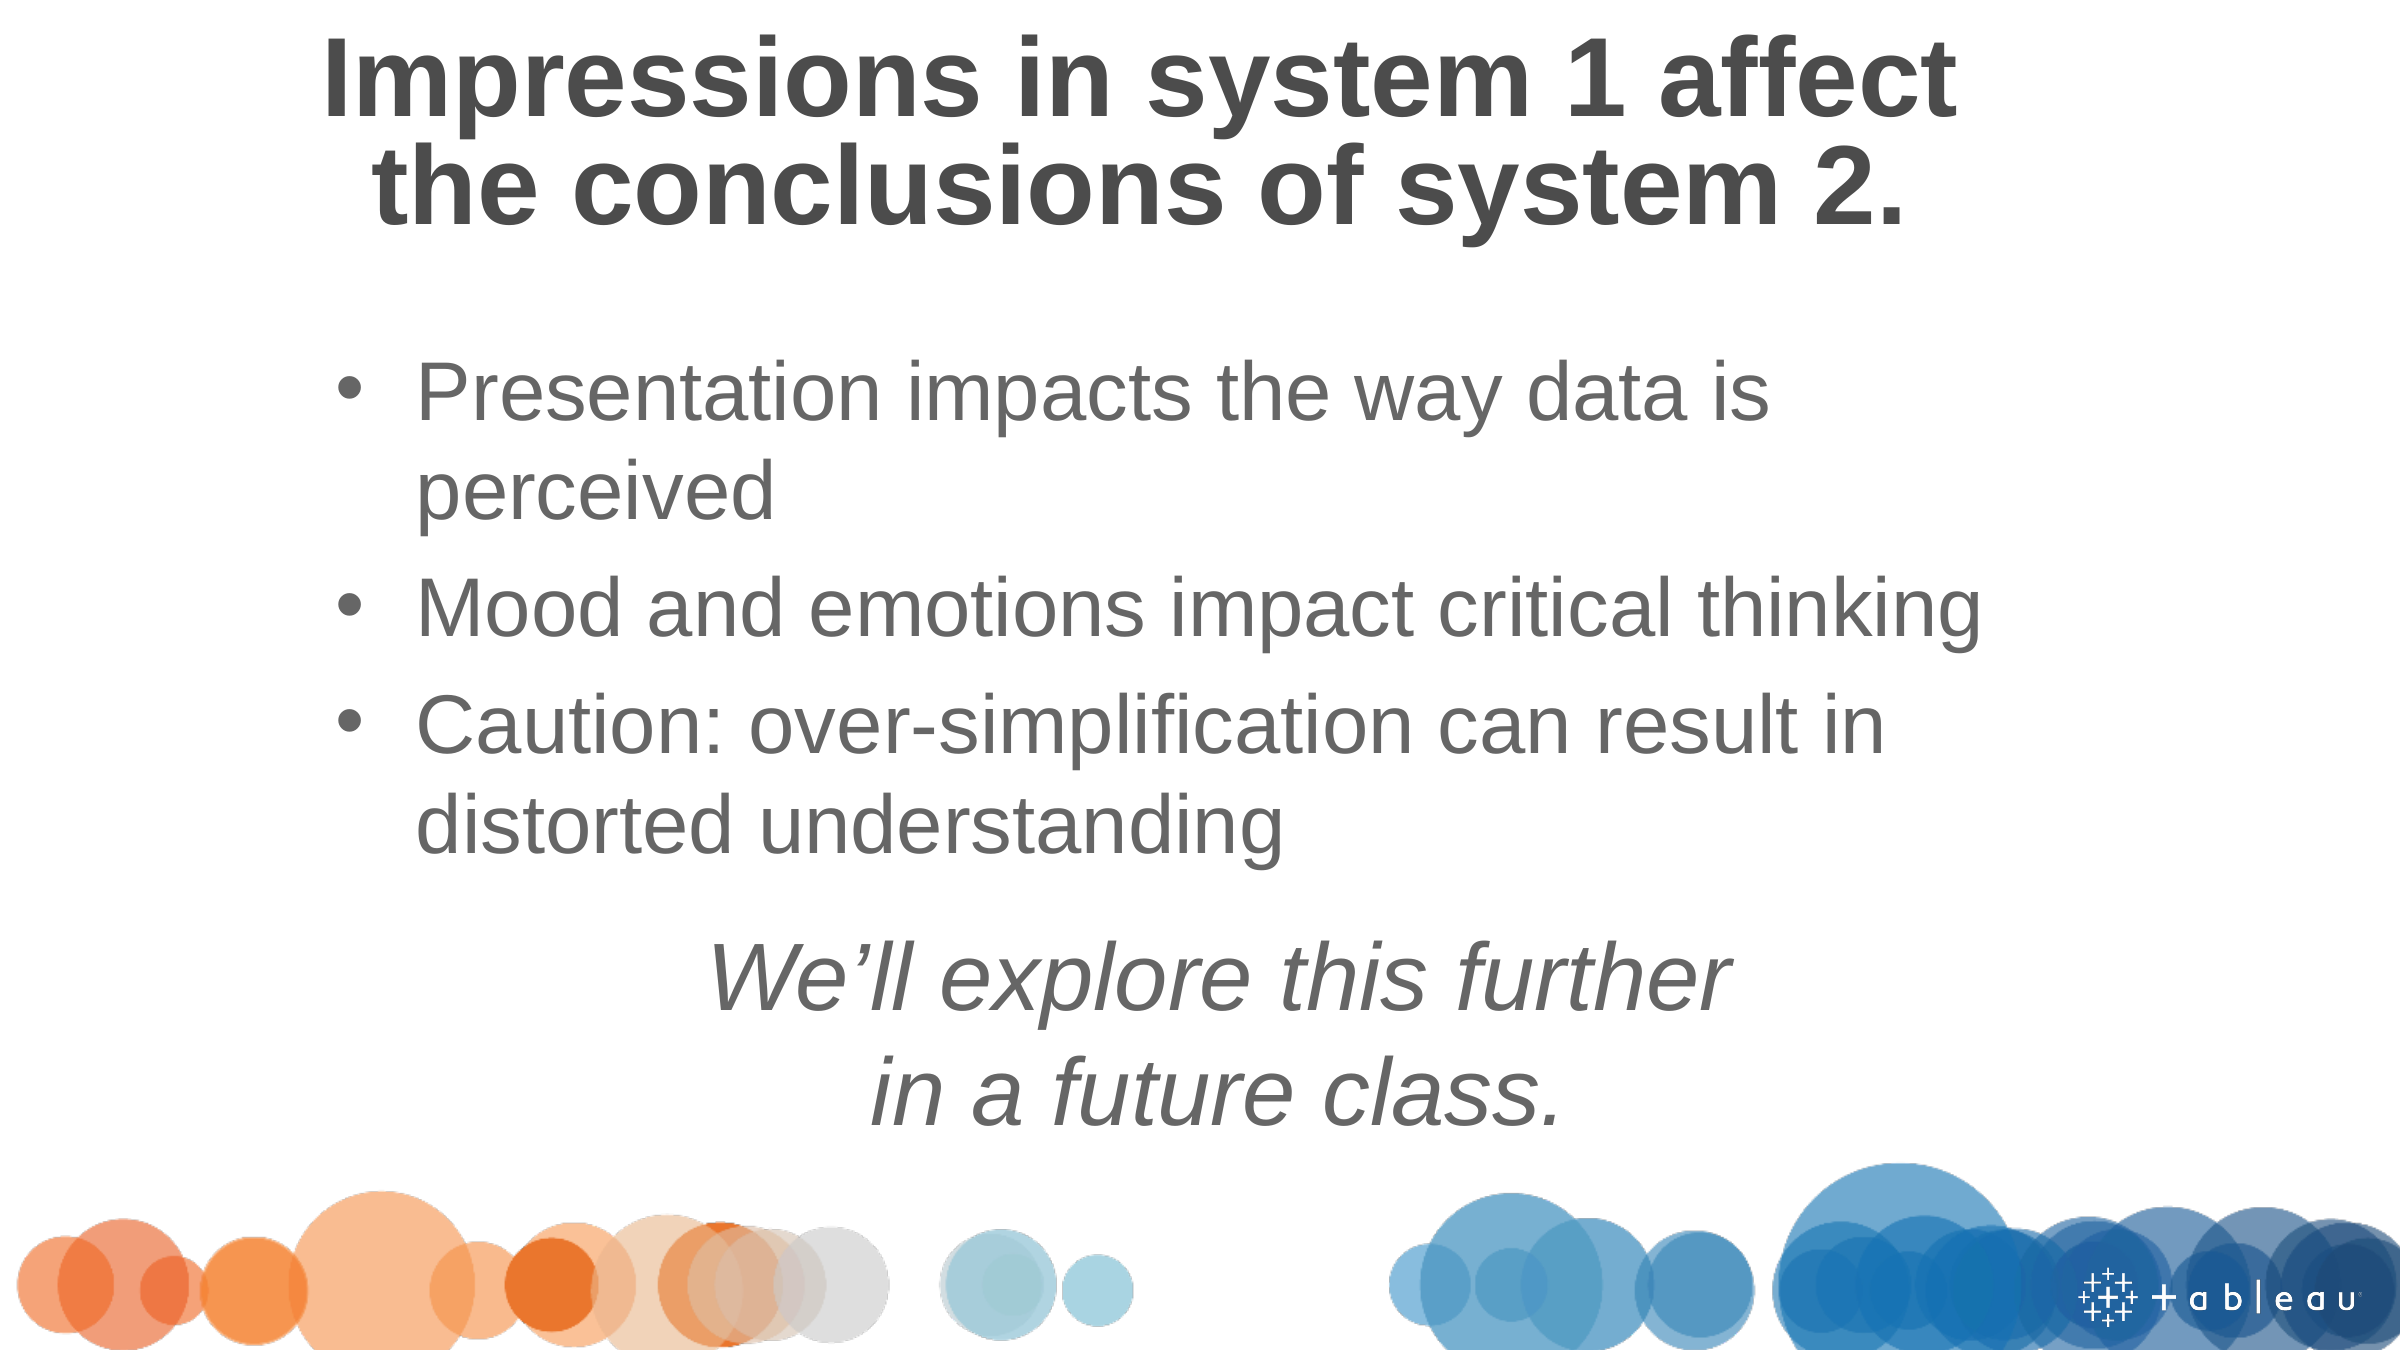

# Impressions in system 1 affect the conclusions of system 2.
Presentation impacts the way data is perceived
Mood and emotions impact critical thinking
Caution: over-simplification can result in distorted understanding
We’ll explore this further
in a future class.